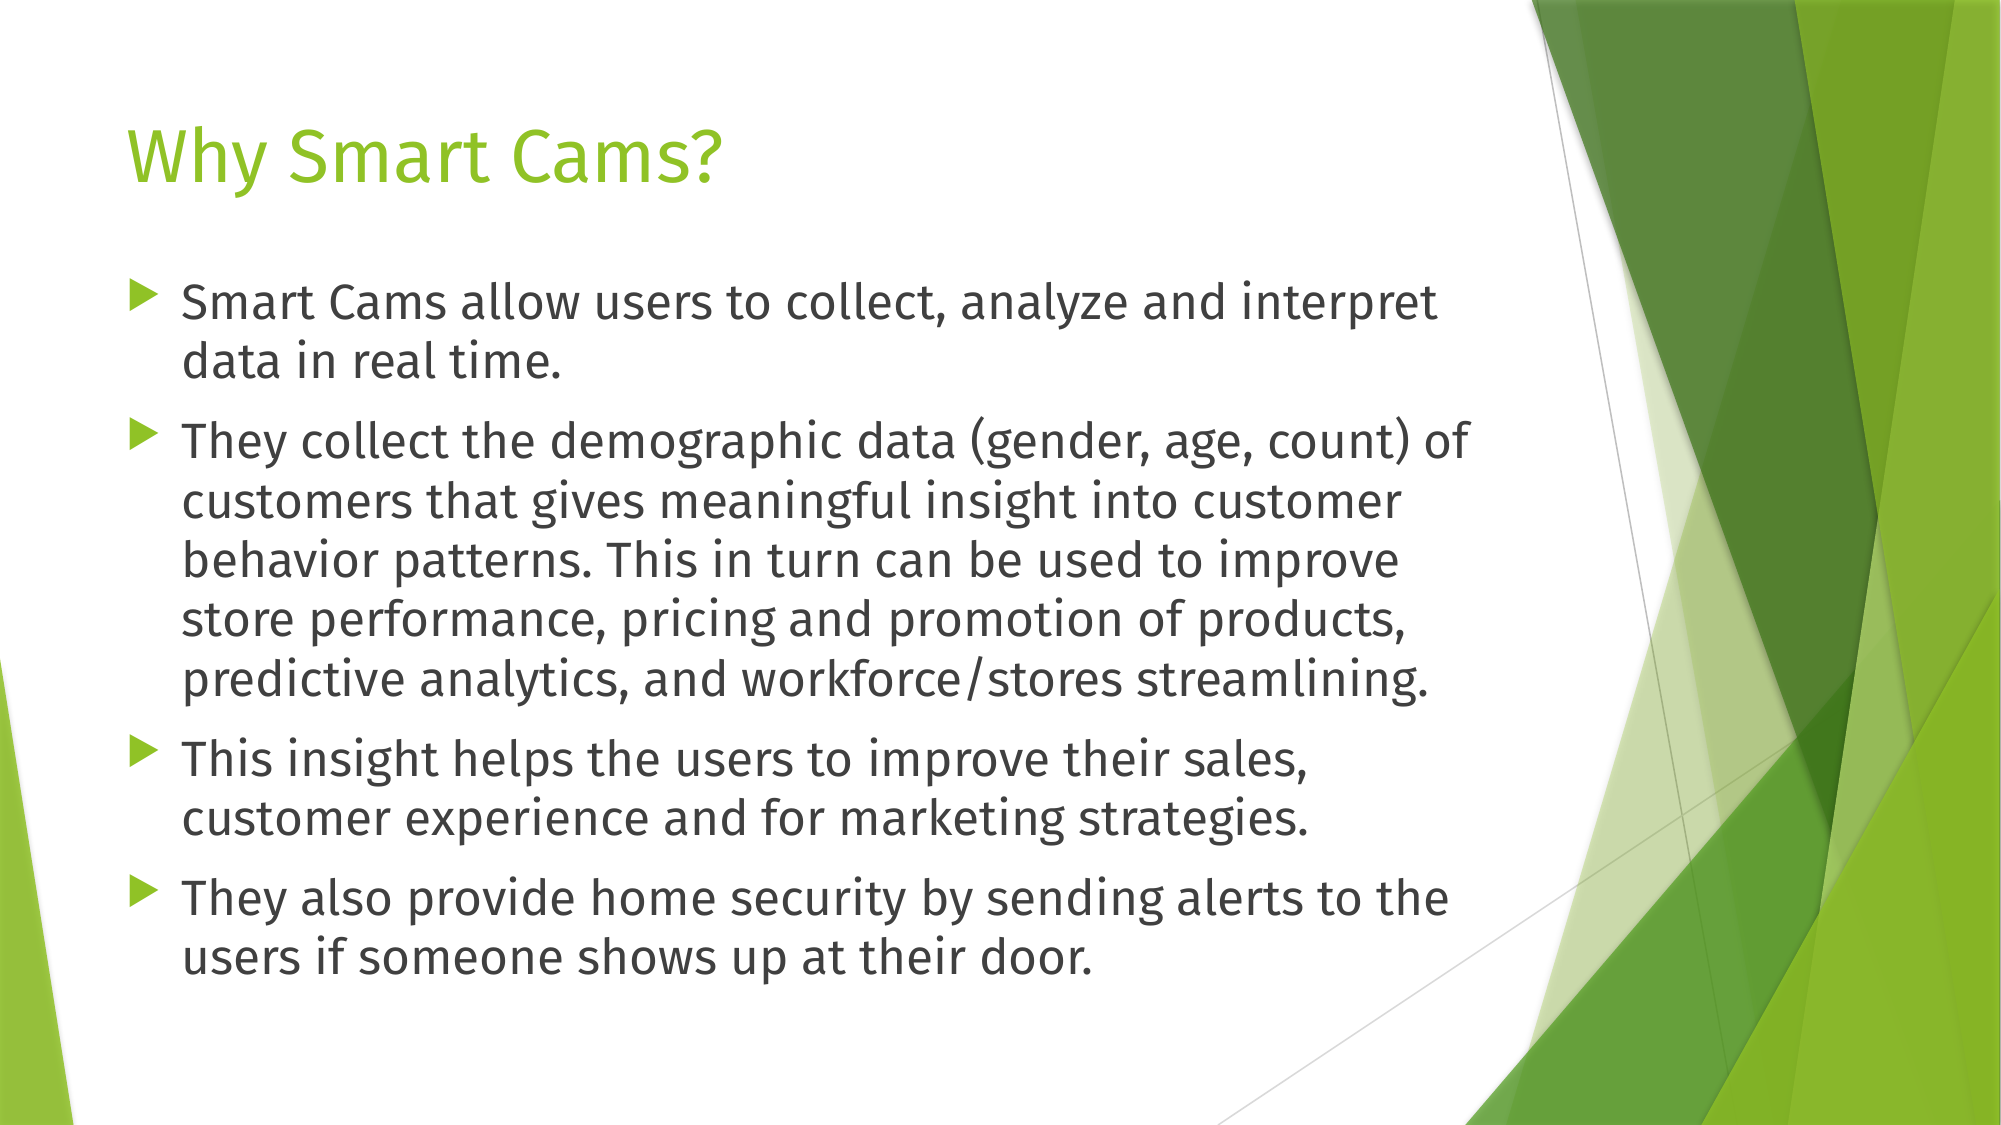

# Why Smart Cams?
Smart Cams allow users to collect, analyze and interpret data in real time.
They collect the demographic data (gender, age, count) of customers that gives meaningful insight into customer behavior patterns. This in turn can be used to improve store performance, pricing and promotion of products, predictive analytics, and workforce/stores streamlining.
This insight helps the users to improve their sales, customer experience and for marketing strategies.
They also provide home security by sending alerts to the users if someone shows up at their door.